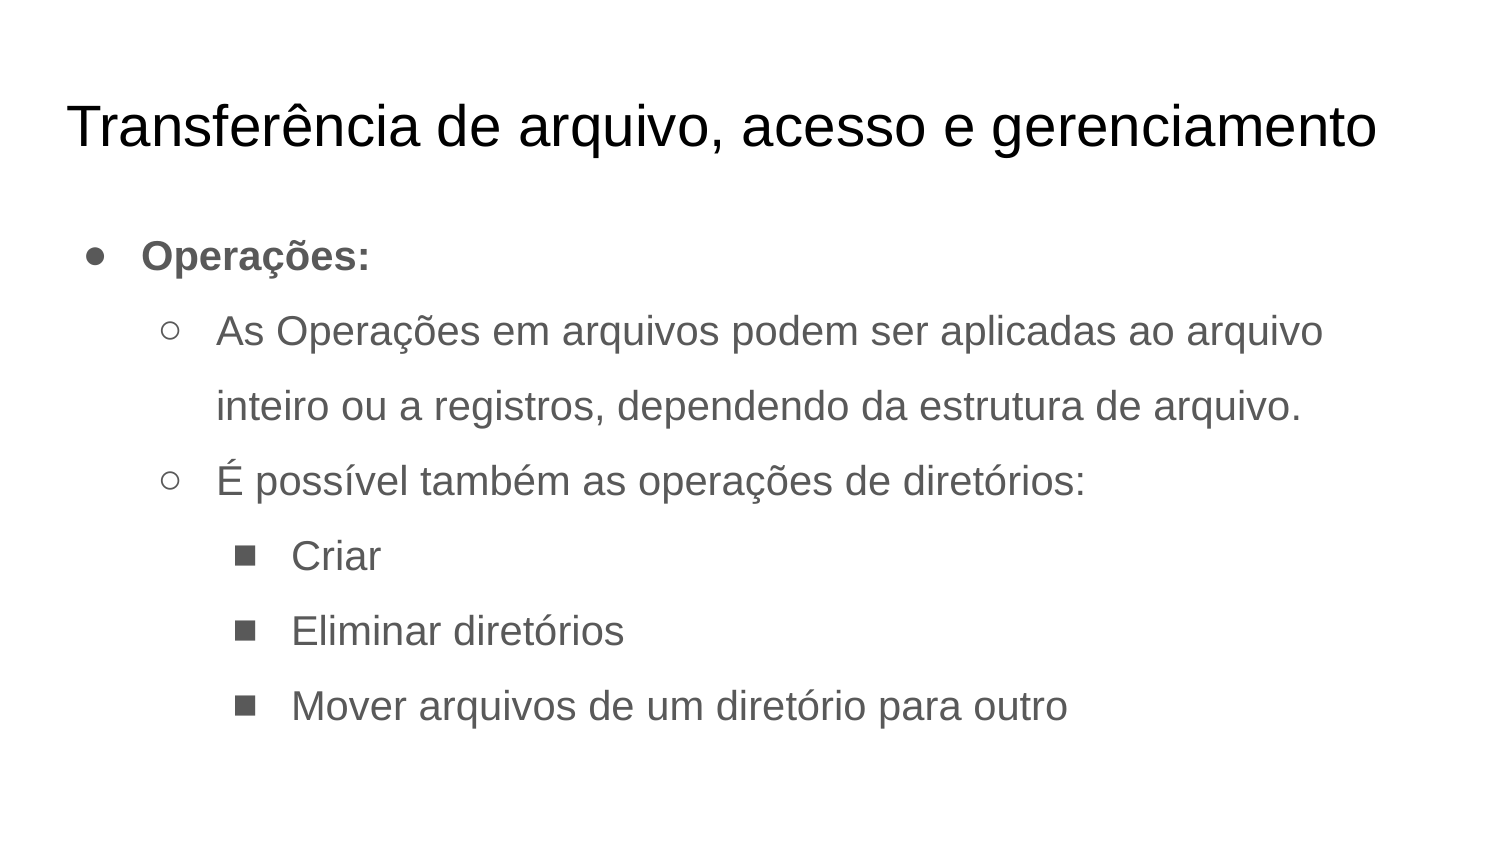

# Transferência de arquivo, acesso e gerenciamento
Operações:
As Operações em arquivos podem ser aplicadas ao arquivo inteiro ou a registros, dependendo da estrutura de arquivo.
É possível também as operações de diretórios:
Criar
Eliminar diretórios
Mover arquivos de um diretório para outro